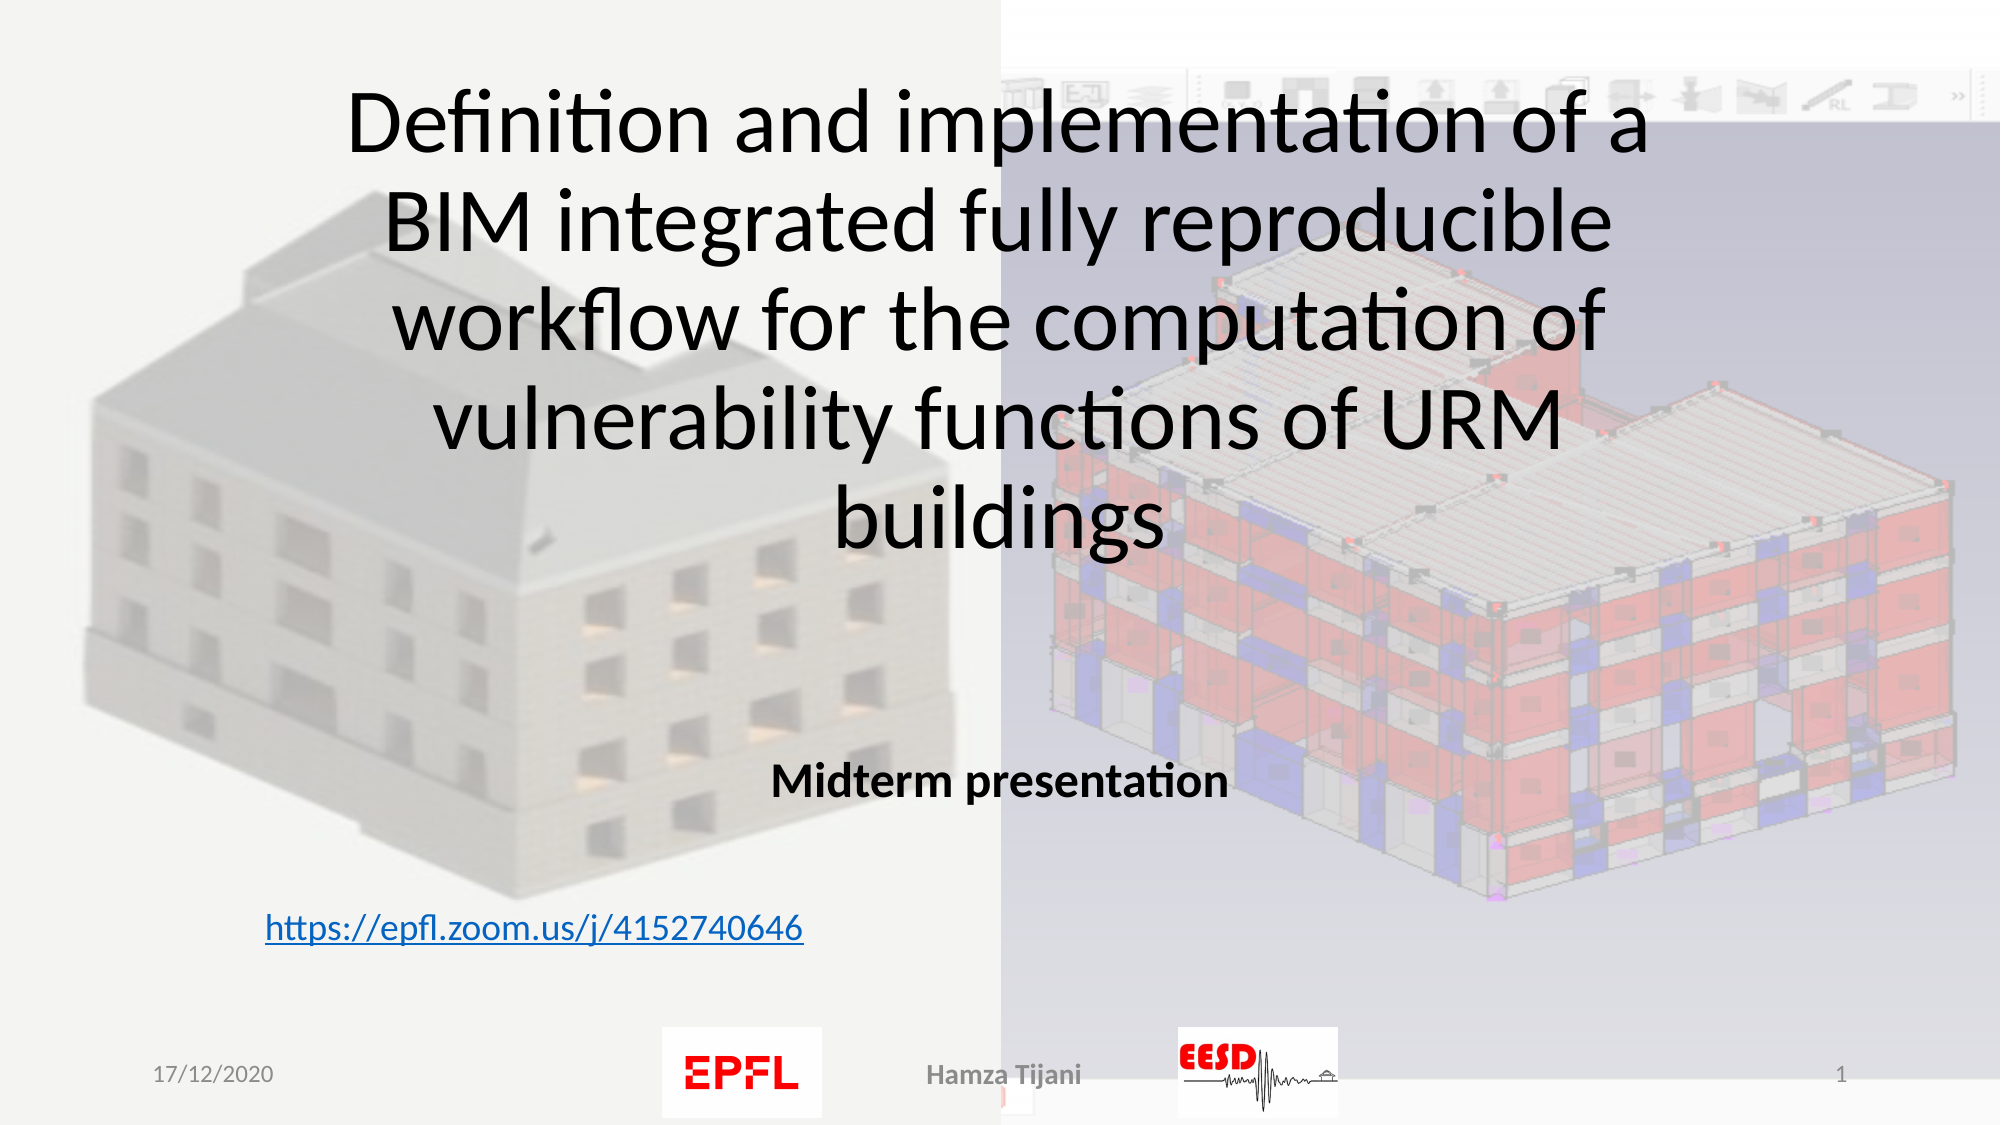

# Definition and implementation of a BIM integrated fully reproducible workflow for the computation of vulnerability functions of URM buildings

Midterm presentation

https://epfl.zoom.us/j/4152740646

17/12/2020
Hamza Tijani
1